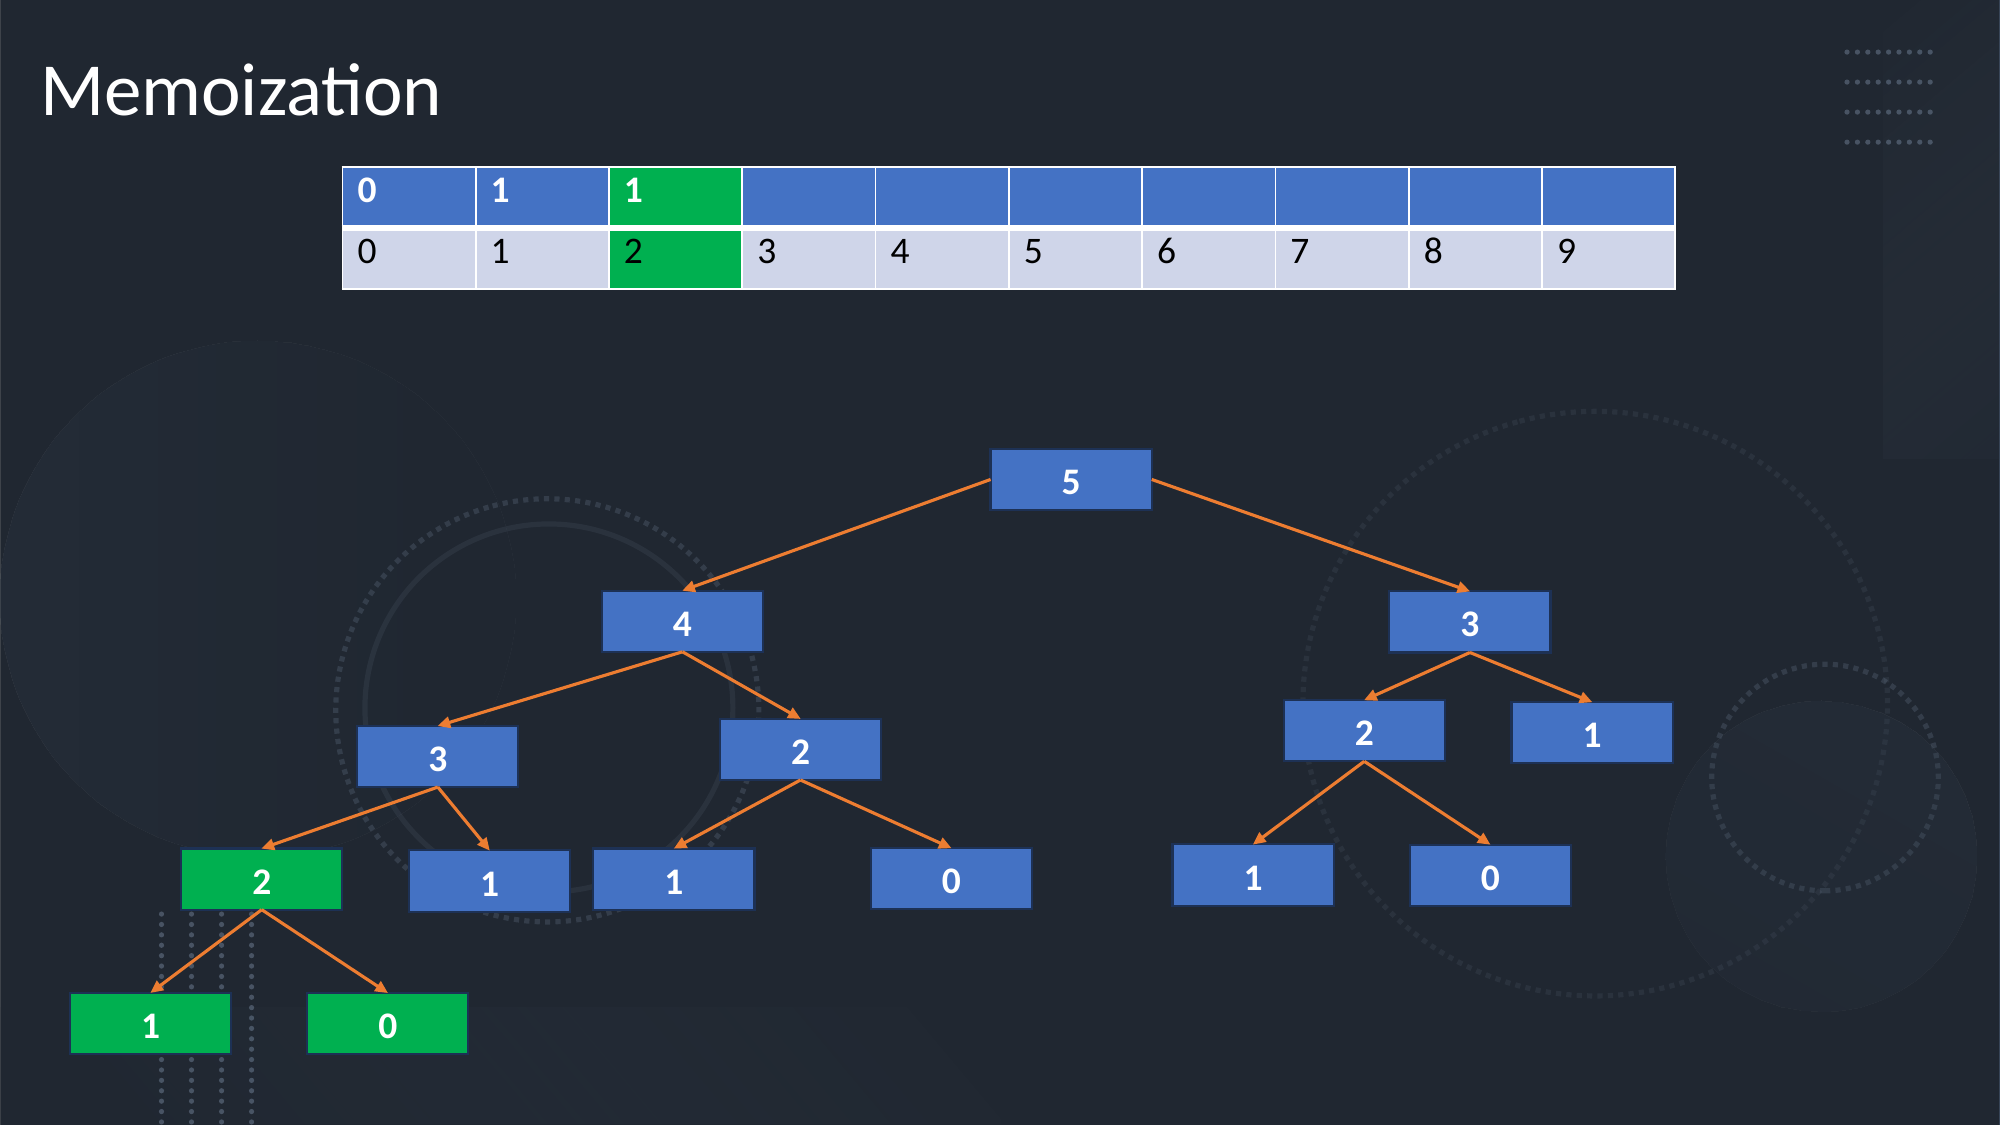

Memoization
| 0 | 1 | 1 |  |  |  |  |  |  |  |
| --- | --- | --- | --- | --- | --- | --- | --- | --- | --- |
| 0 | 1 | 2 | 3 | 4 | 5 | 6 | 7 | 8 | 9 |

5
4
3
2
1
2
3
1
0
0
2
1
1
1
0